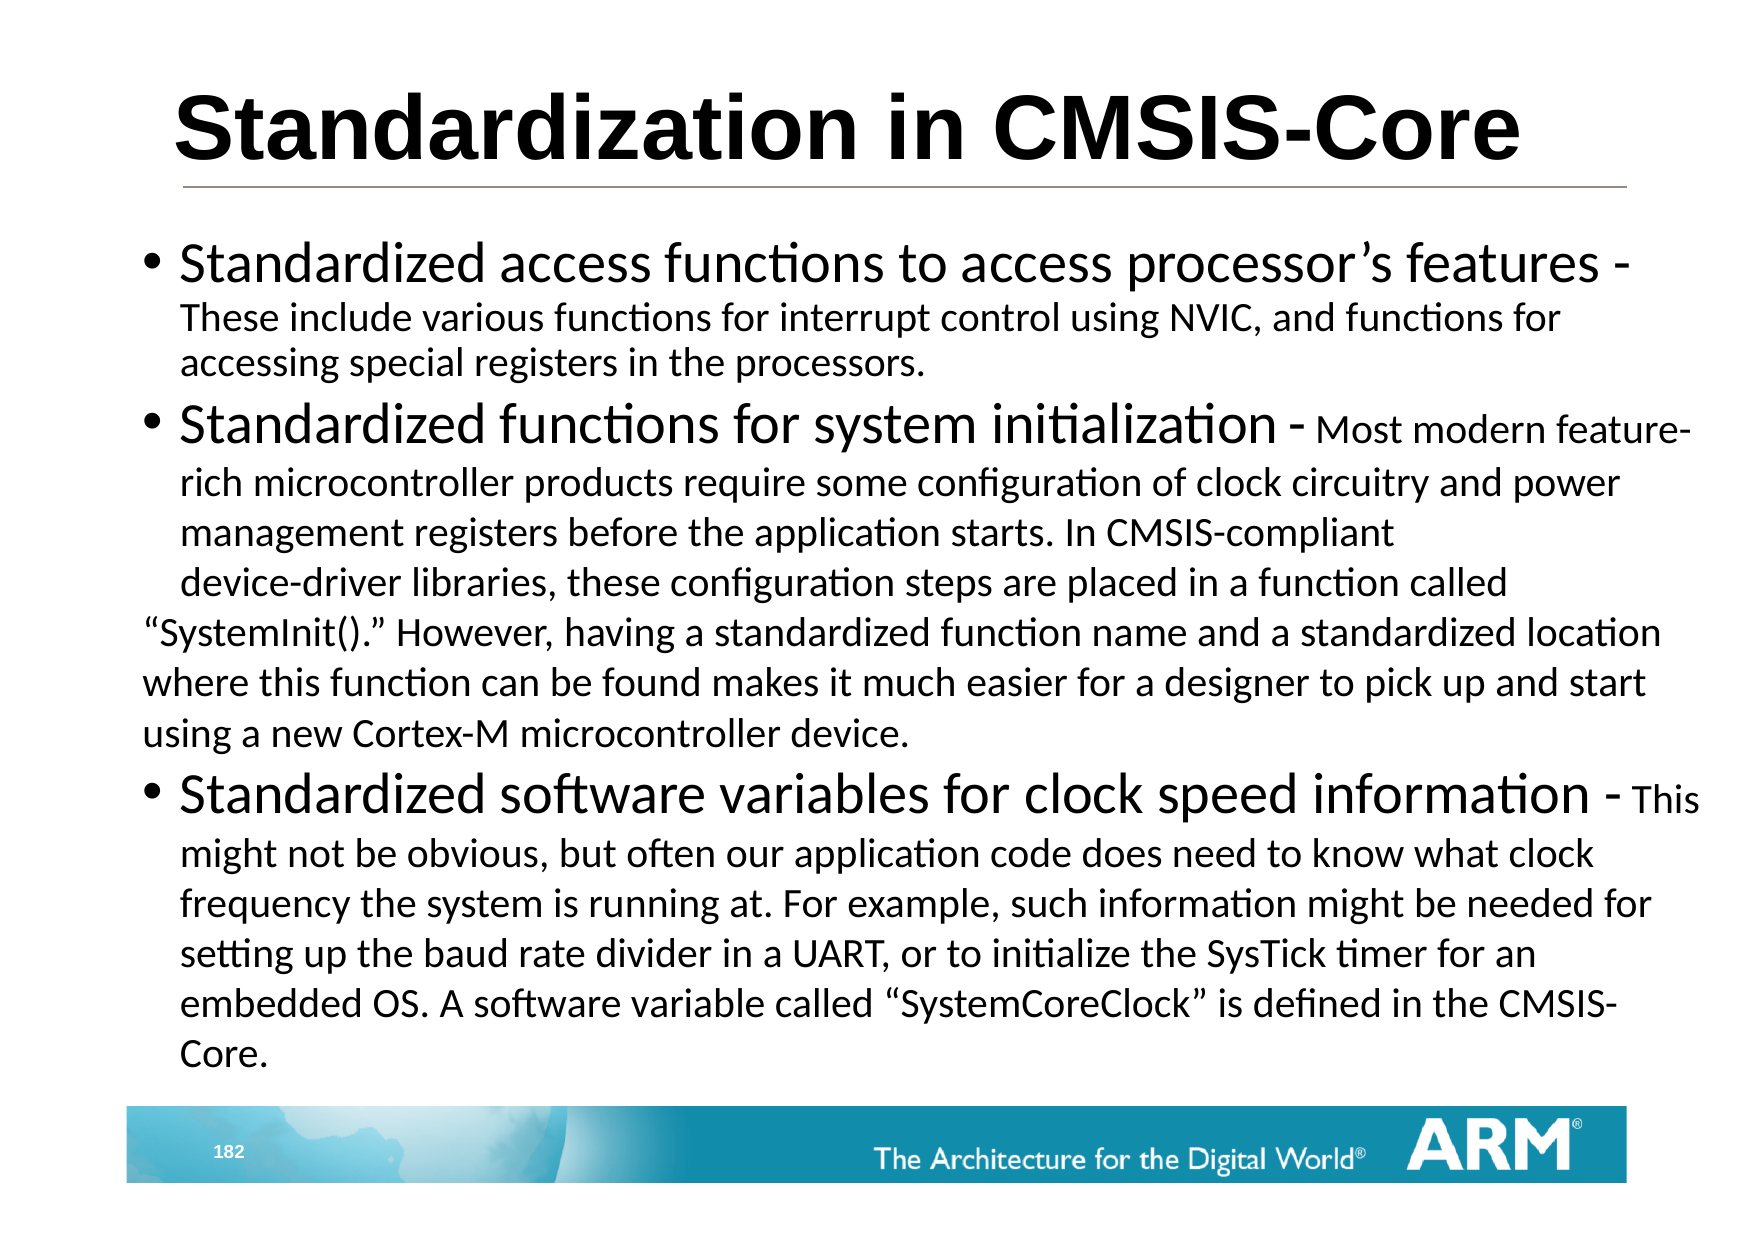

# Standardization in CMSIS-Core
Standardized access functions to access processor’s features - These include various functions for interrupt control using NVIC, and functions for accessing special registers in the processors.
Standardized functions for system initialization - Most modern feature-rich microcontroller products require some configuration of clock circuitry and power management registers before the application starts. In CMSIS-compliant
    device-driver libraries, these configuration steps are placed in a function called “SystemInit().” However, having a standardized function name and a standardized location    where this function can be found makes it much easier for a designer to pick up and start using a new Cortex-M microcontroller device.
Standardized software variables for clock speed information - This might not be obvious, but often our application code does need to know what clock frequency the system is running at. For example, such information might be needed for setting up the baud rate divider in a UART, or to initialize the SysTick timer for an embedded OS. A software variable called “SystemCoreClock” is defined in the CMSIS-Core.
182